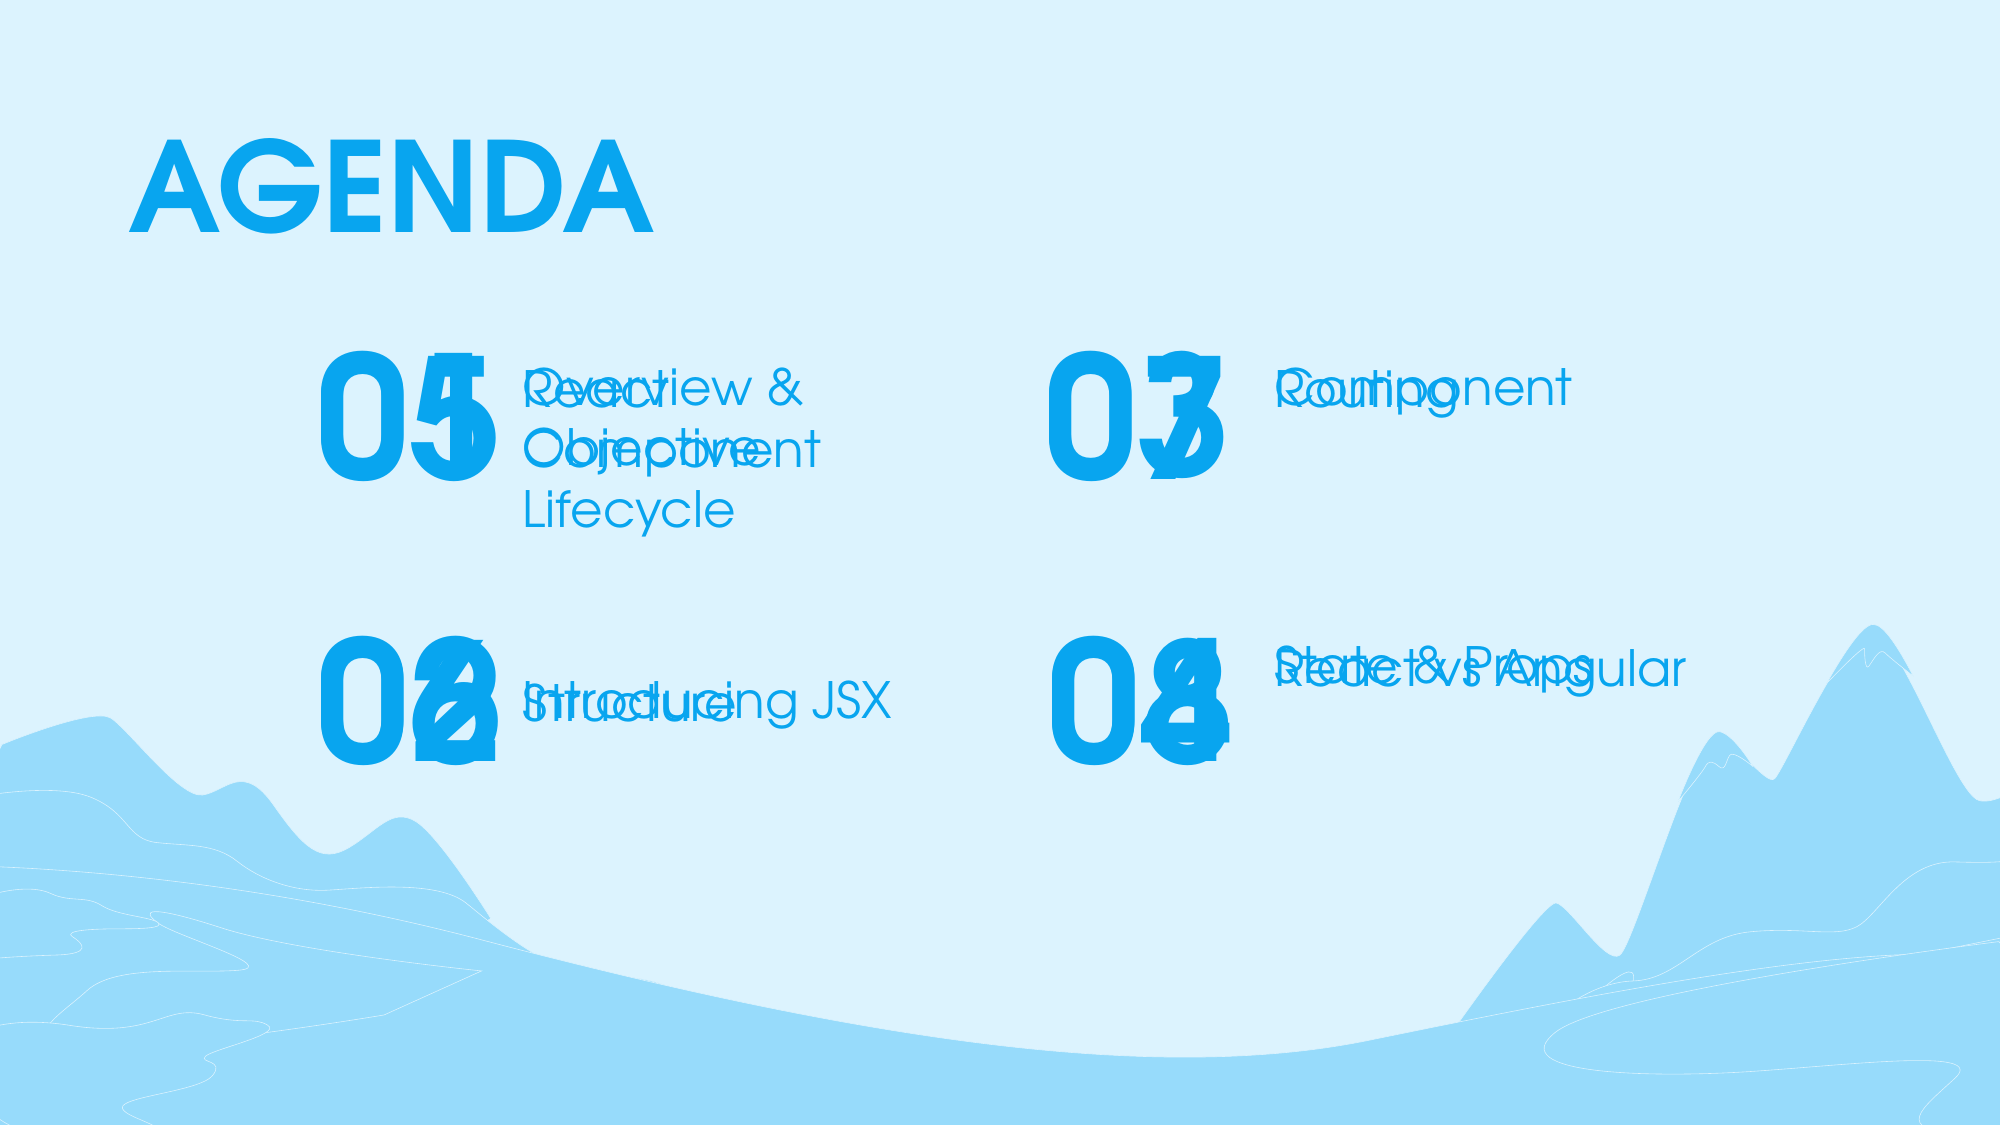

AGENDA
01
03
05
07
Overview & Objective
Component
React Component Lifecycle
Routing
02
04
06
08

State & Props
React vs Angular
Introducing JSX
Structure

1